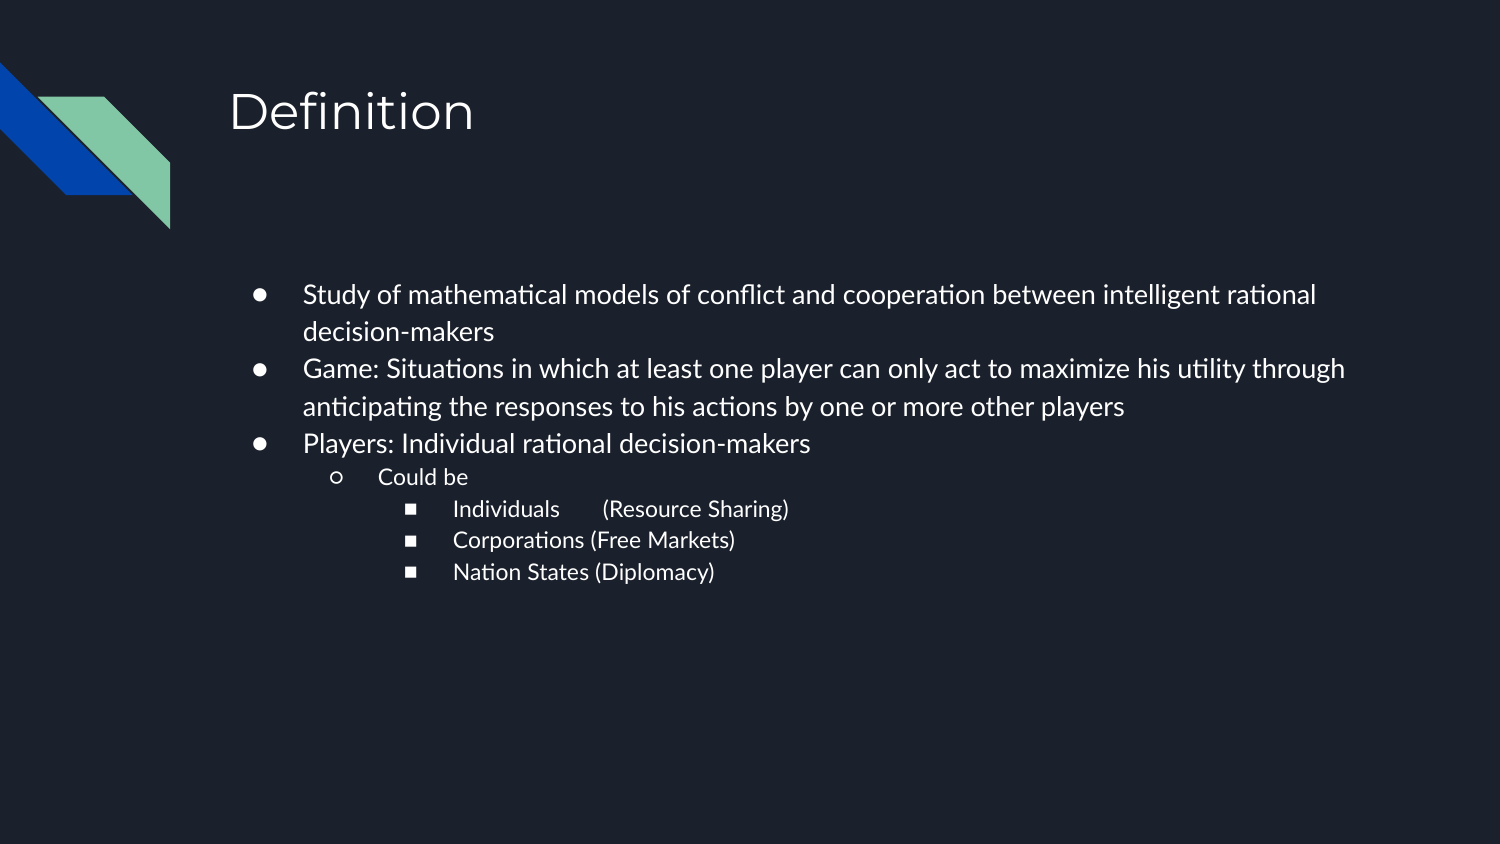

# Definition
Study of mathematical models of conflict and cooperation between intelligent rational decision-makers
Game: Situations in which at least one player can only act to maximize his utility through anticipating the responses to his actions by one or more other players
Players: Individual rational decision-makers
Could be
Individuals	(Resource Sharing)
Corporations (Free Markets)
Nation States (Diplomacy)